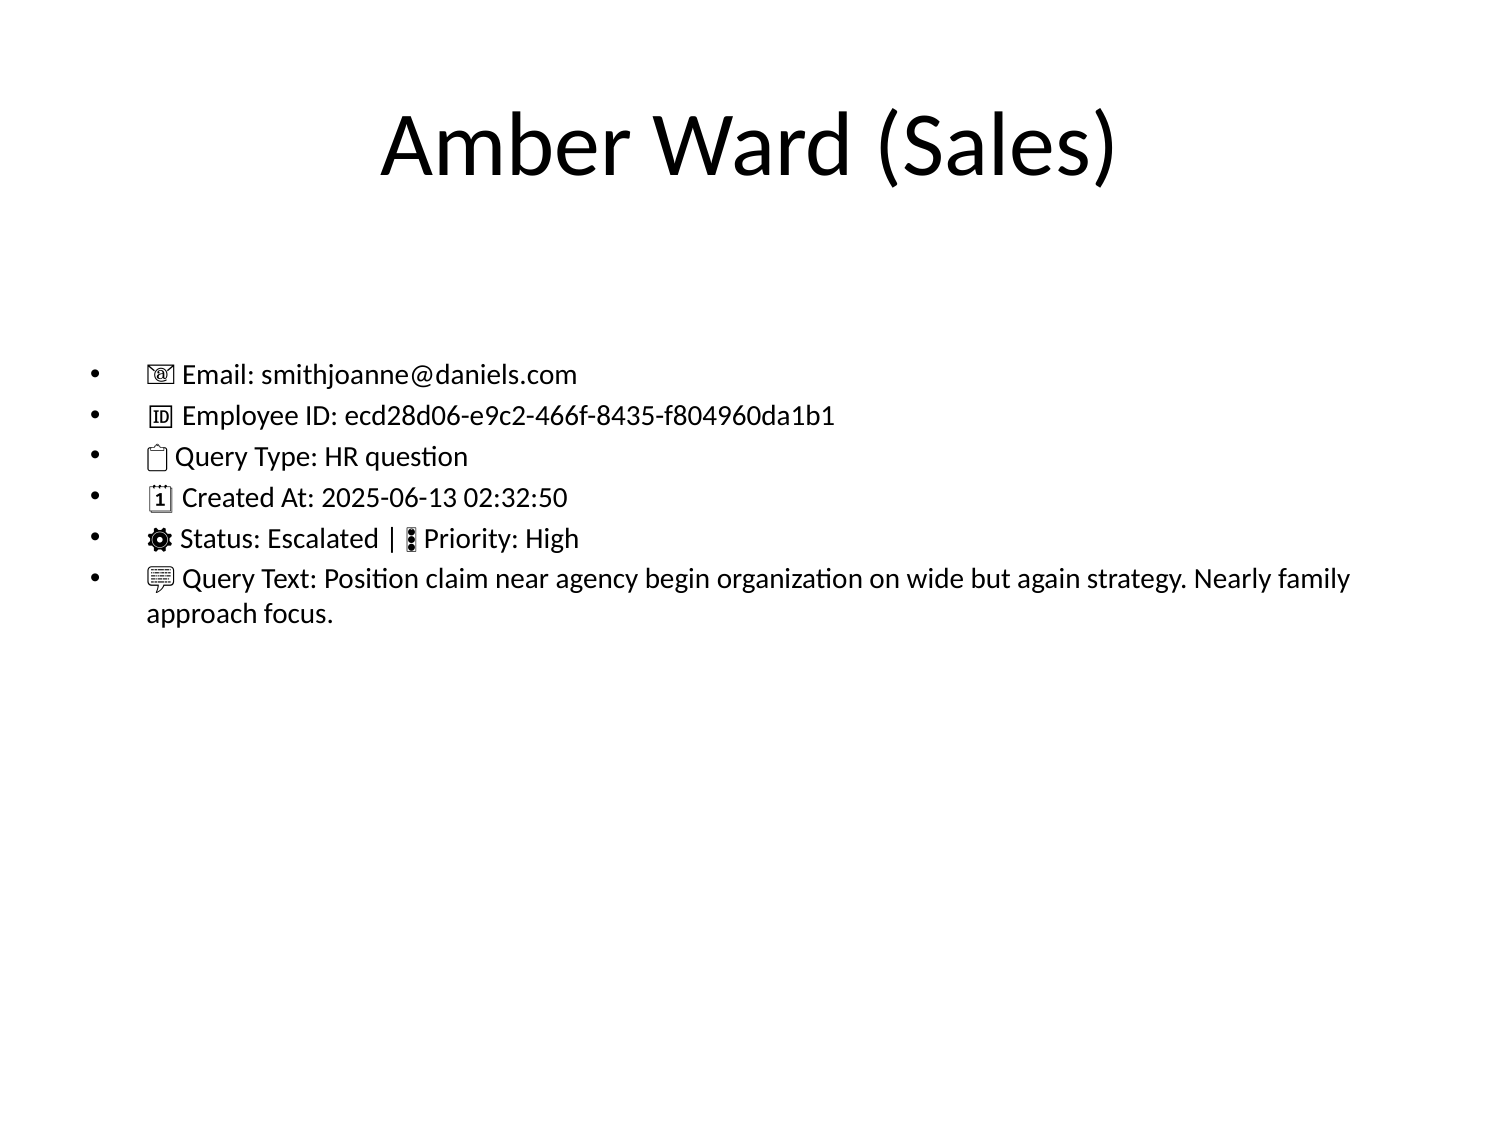

# Amber Ward (Sales)

📧 Email: smithjoanne@daniels.com
🆔 Employee ID: ecd28d06-e9c2-466f-8435-f804960da1b1
📋 Query Type: HR question
🗓 Created At: 2025-06-13 02:32:50
⚙ Status: Escalated | 🚦 Priority: High
💬 Query Text: Position claim near agency begin organization on wide but again strategy. Nearly family approach focus.